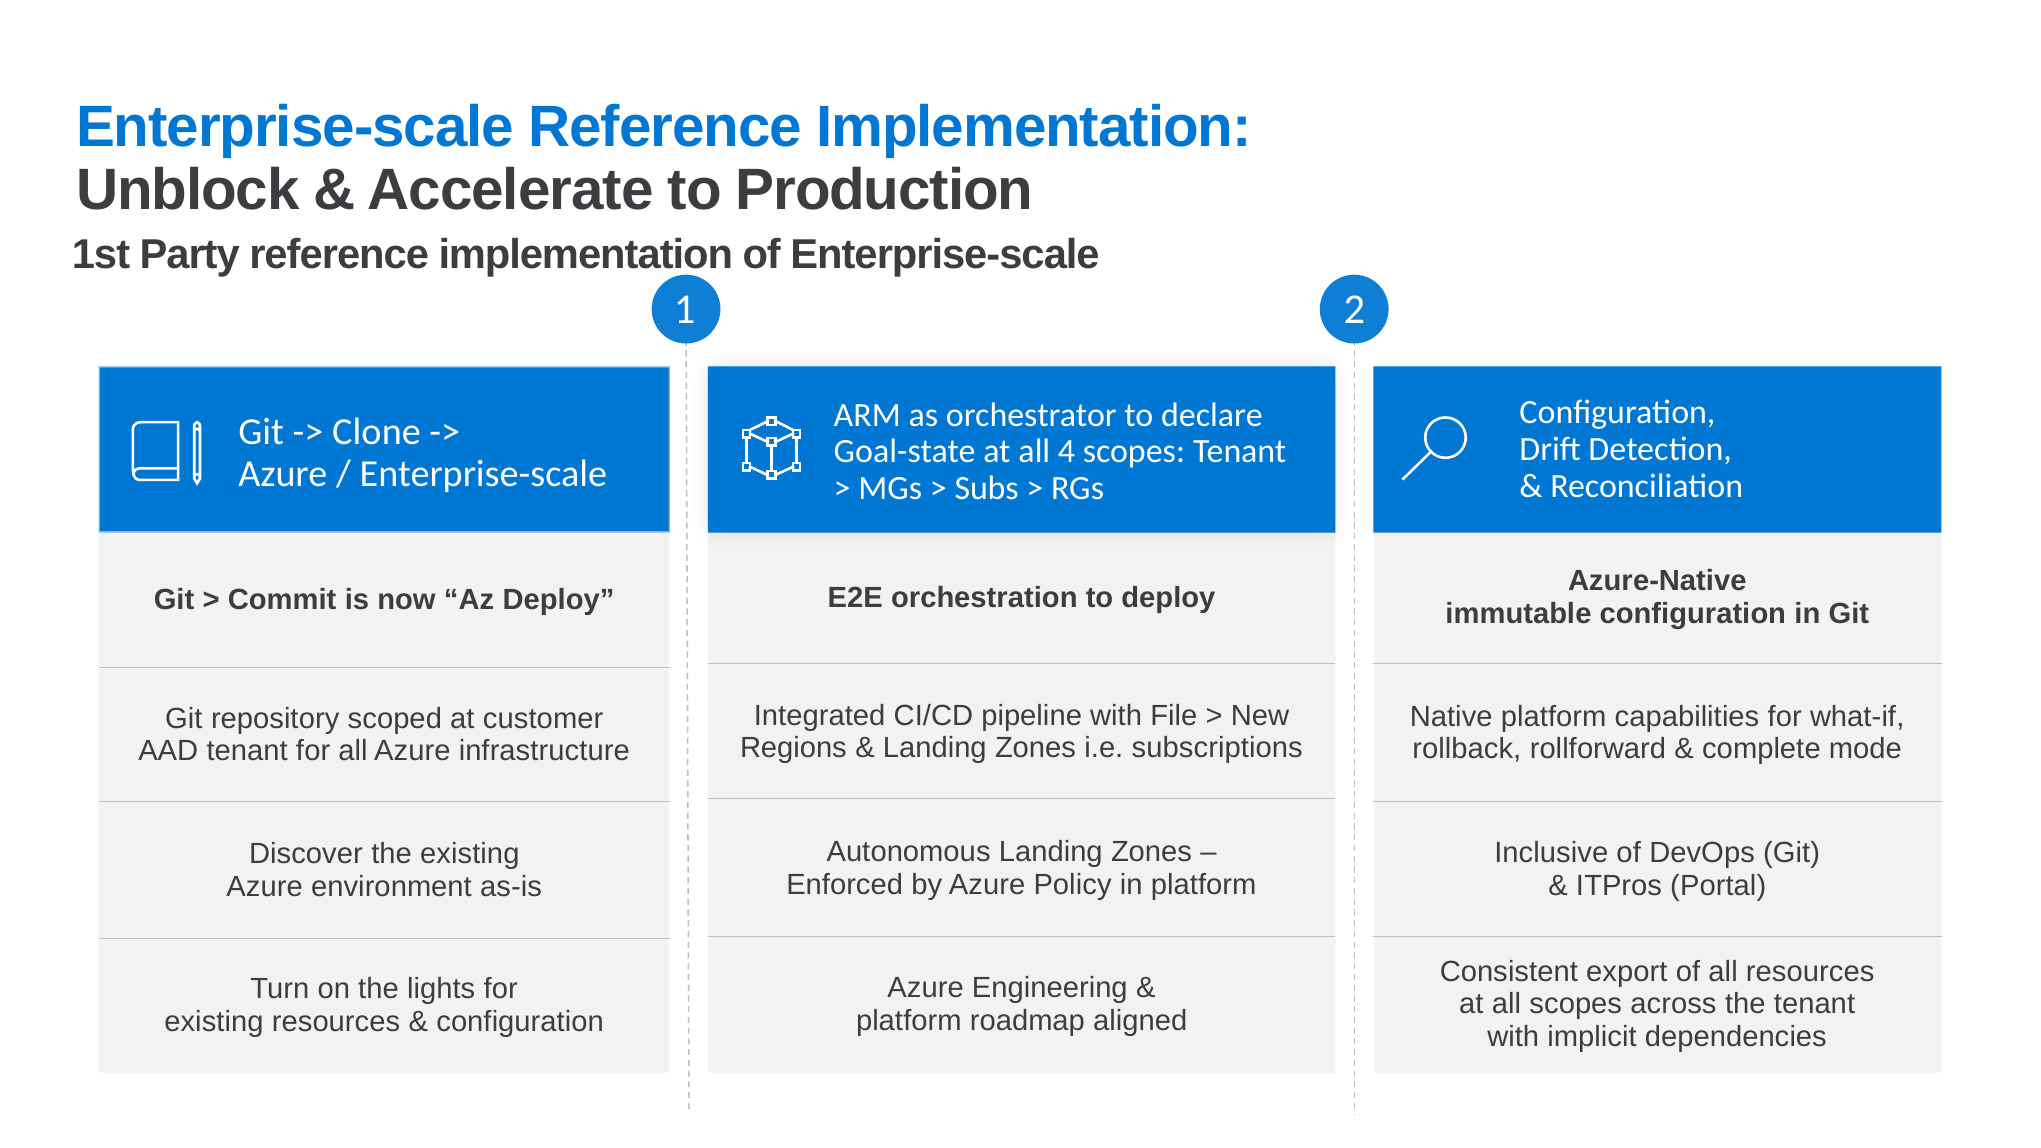

# Enterprise-scale Reference Implementation: Unblock & Accelerate to Production
1st Party reference implementation of Enterprise-scale

1

2

Configuration,
Drift Detection,
& Reconciliation
ARM as orchestrator to declare Goal-state at all 4 scopes: Tenant > MGs > Subs > RGs
Git -> Clone ->
Azure / Enterprise-scale

| Azure-Native immutable configuration in Git |
| --- |
| Native platform capabilities for what-if, rollback, rollforward & complete mode |
| Inclusive of DevOps (Git) & ITPros (Portal) |
| Consistent export of all resources at all scopes across the tenant with implicit dependencies |
| E2E orchestration to deploy |
| --- |
| Integrated CI/CD pipeline with File > New Regions & Landing Zones i.e. subscriptions |
| Autonomous Landing Zones – Enforced by Azure Policy in platform |
| Azure Engineering & platform roadmap aligned |
| Git > Commit is now “Az Deploy” |
| --- |
| Git repository scoped at customer AAD tenant for all Azure infrastructure |
| Discover the existing Azure environment as-is |
| Turn on the lights for existing resources & configuration |